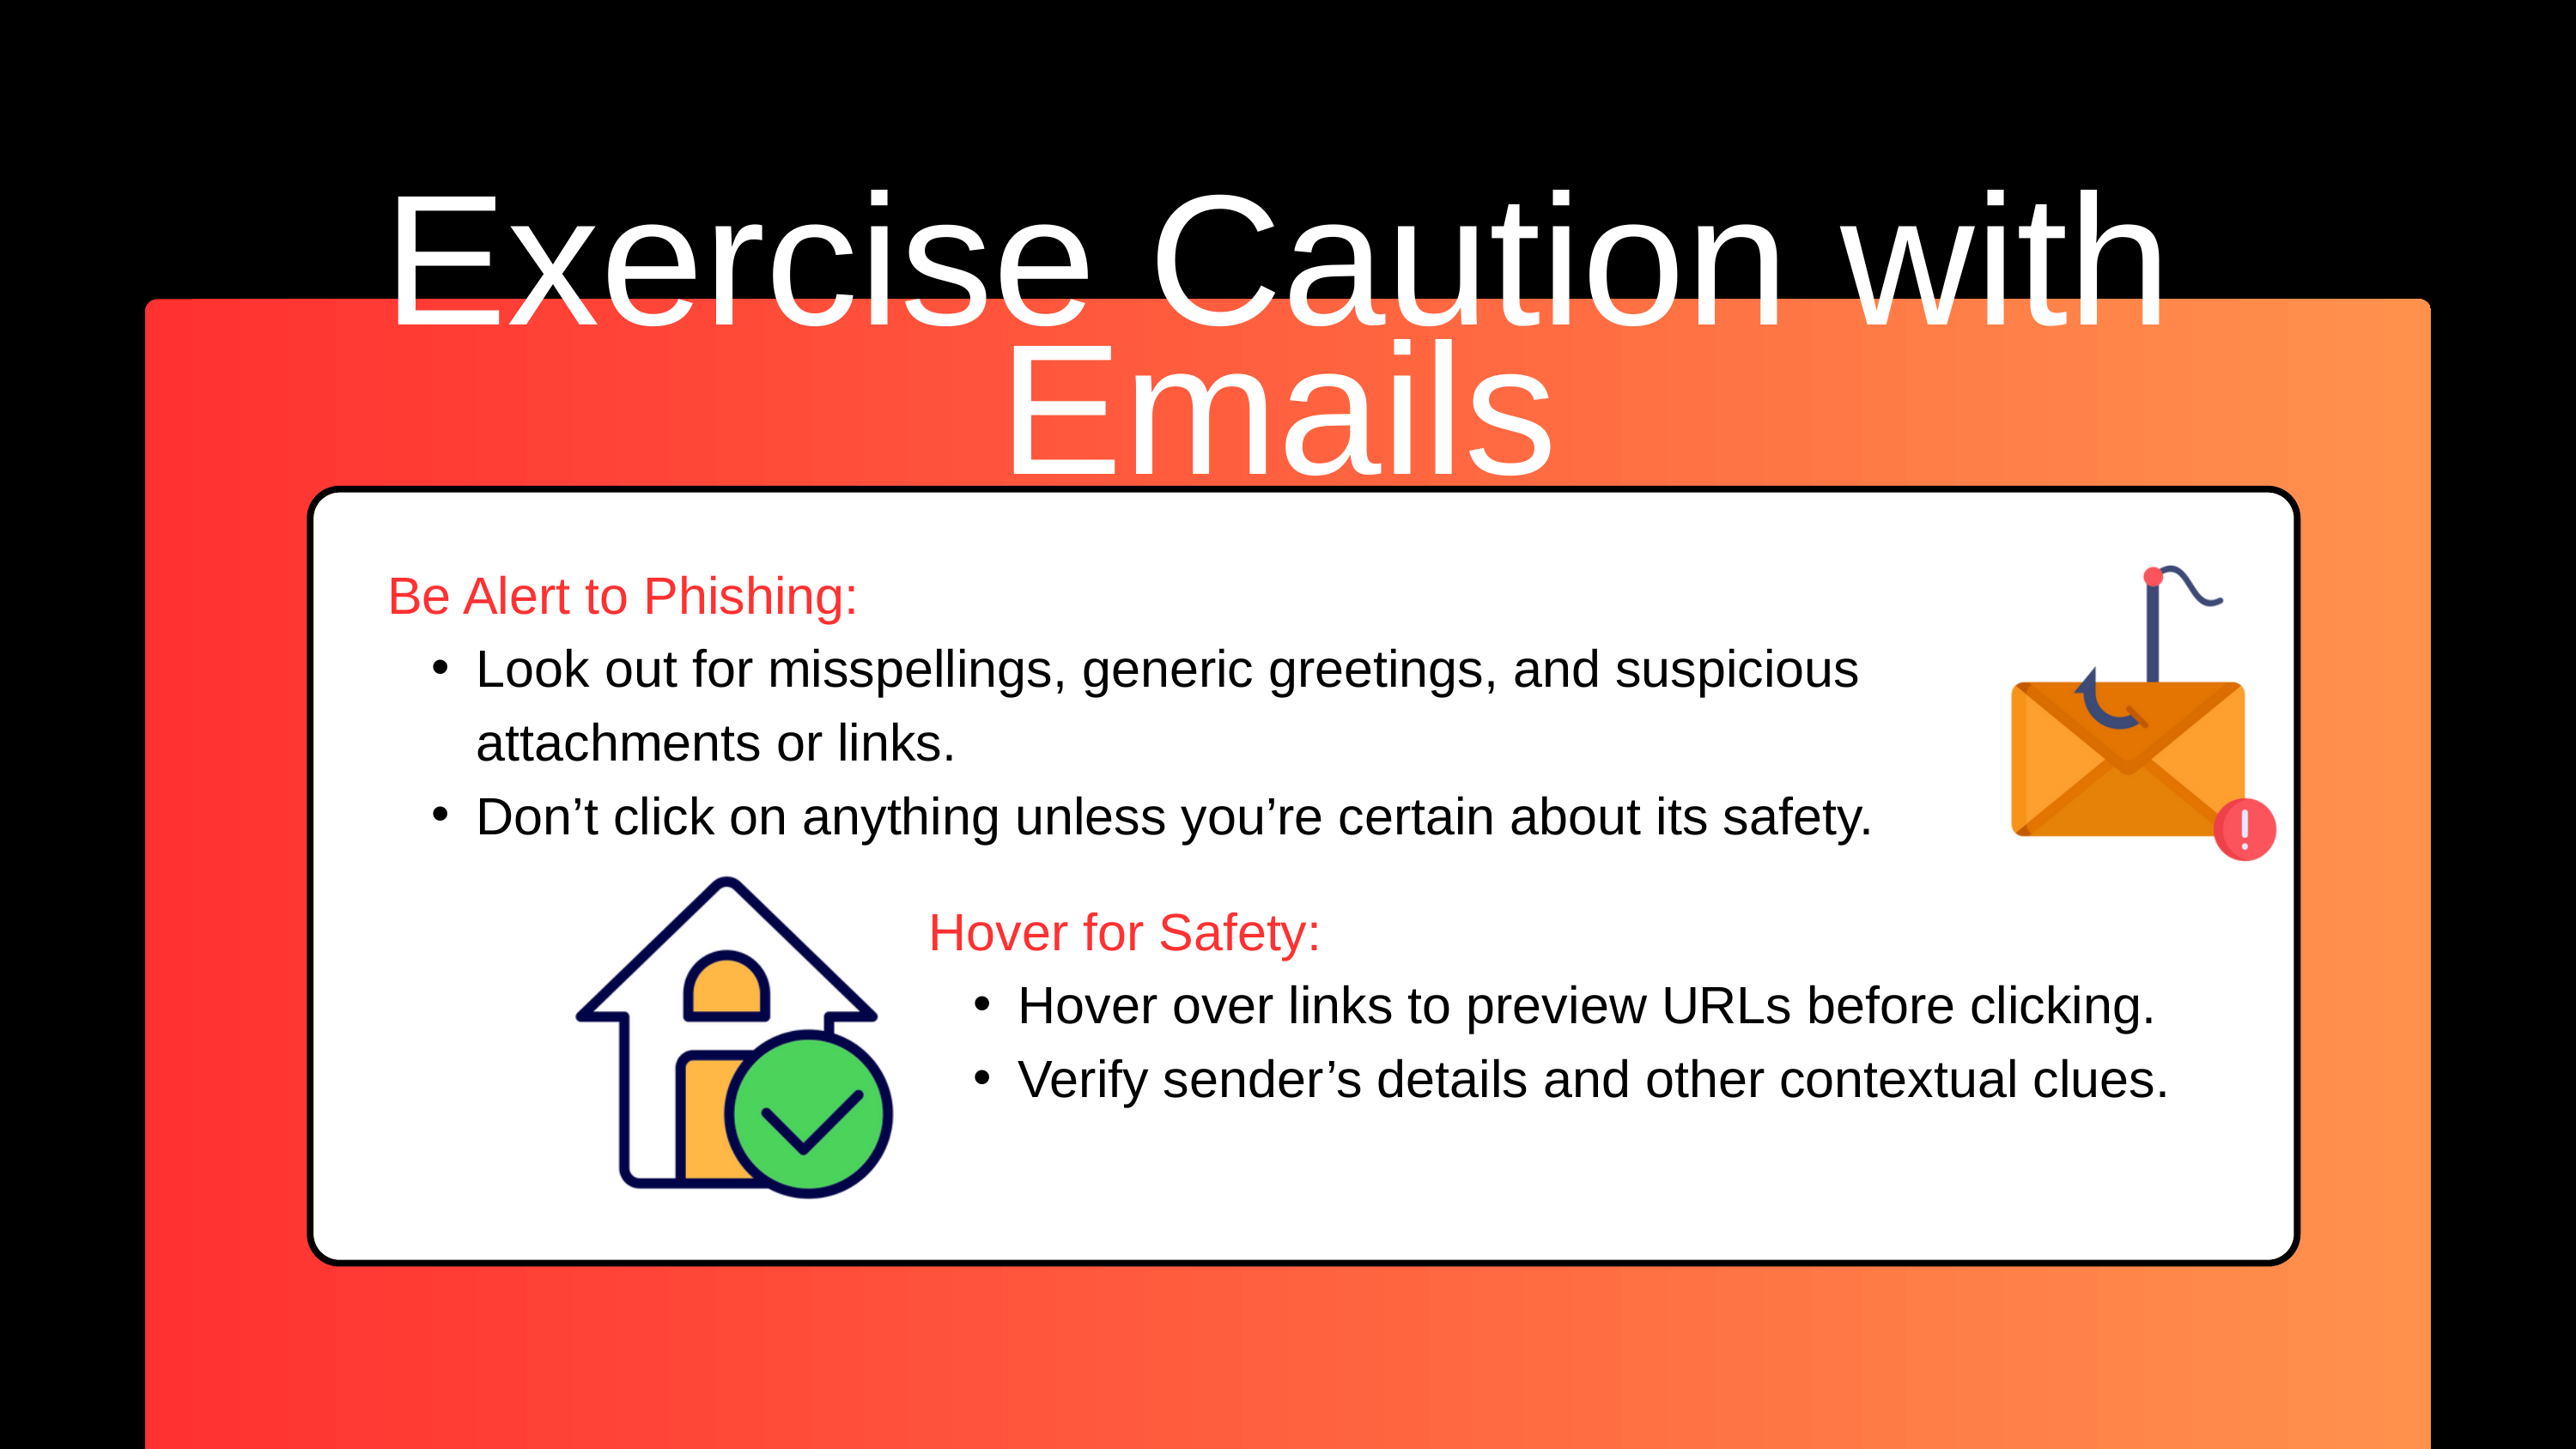

Exercise Caution with Emails

Be Alert to Phishing:
Look out for misspellings, generic greetings, and suspicious attachments or links.
Don’t click on anything unless you’re certain about its safety.

Hover for Safety:
Hover over links to preview URLs before clicking.
Verify sender’s details and other contextual clues.